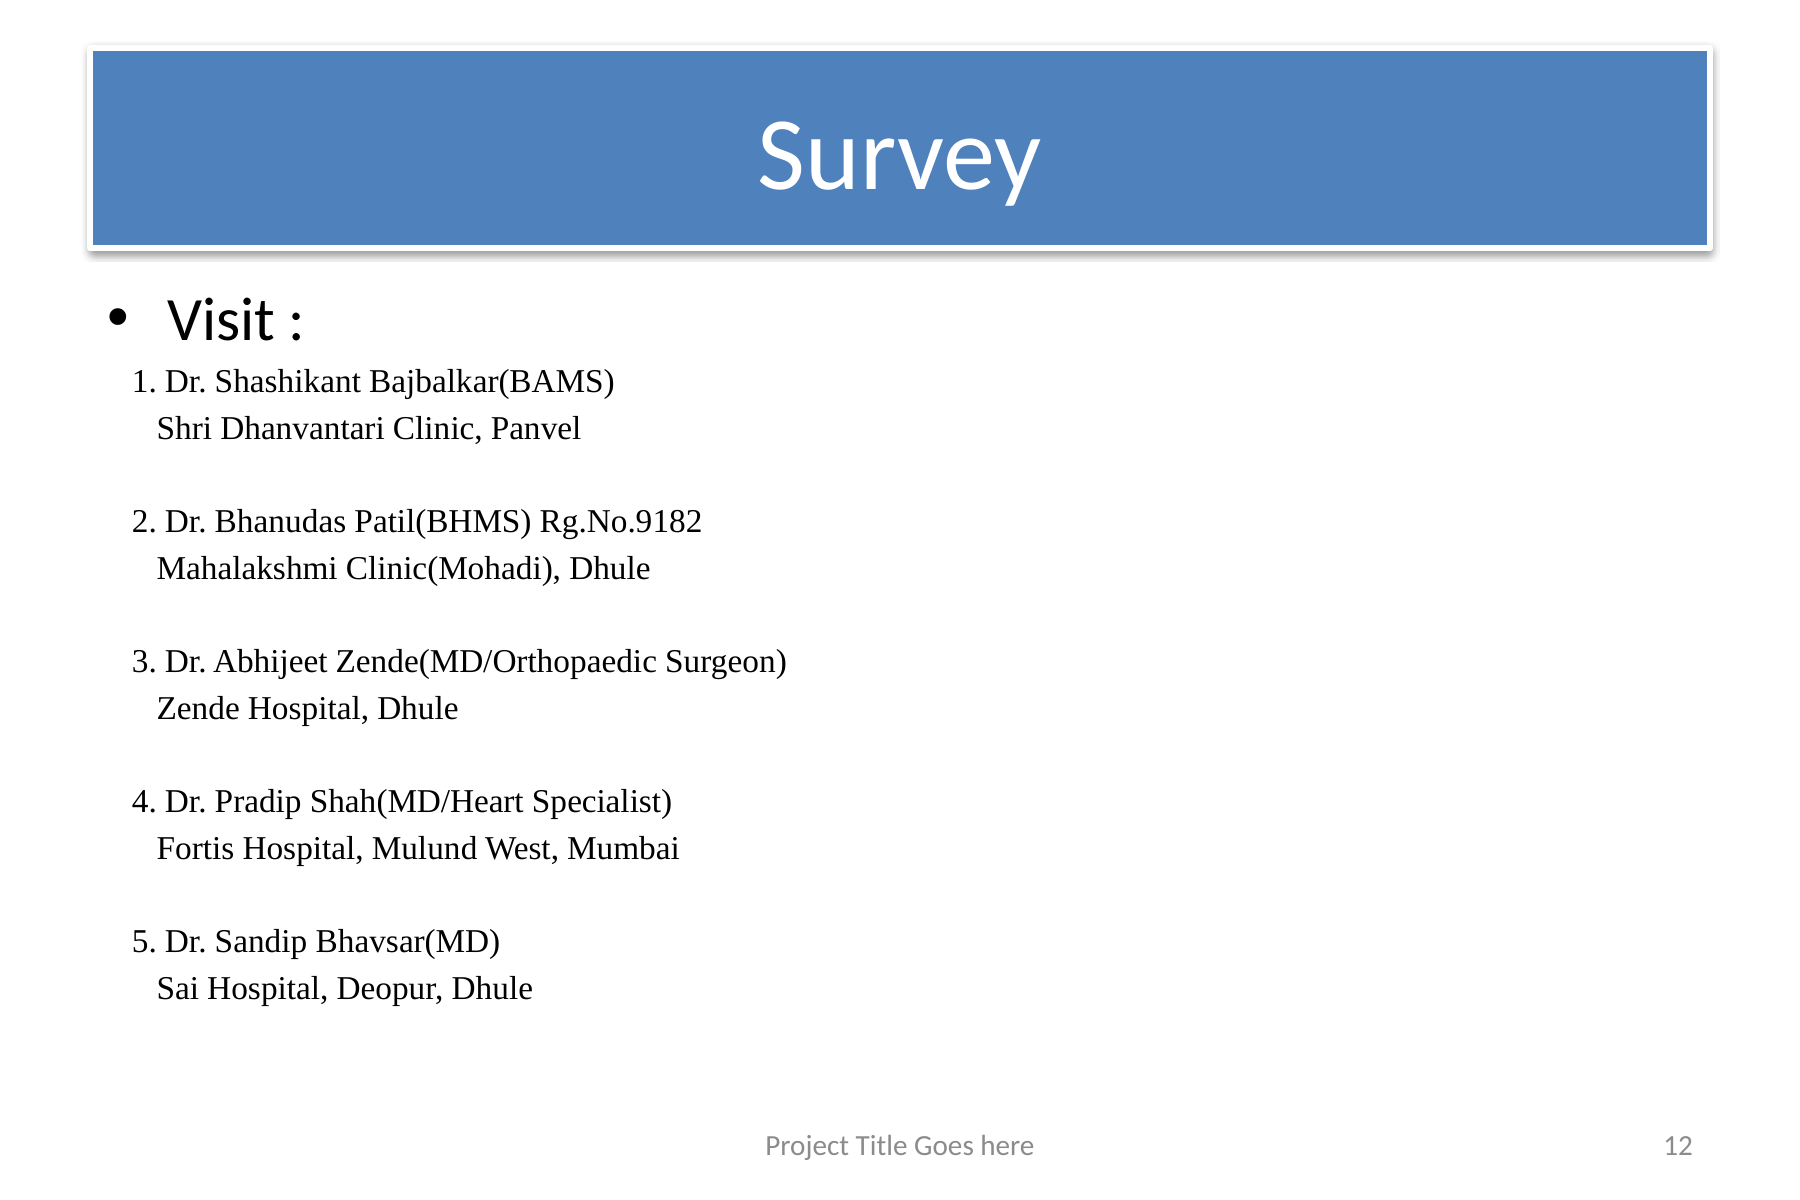

# Survey
Visit :
   1. Dr. Shashikant Bajbalkar(BAMS)
      Shri Dhanvantari Clinic, Panvel

   2. Dr. Bhanudas Patil(BHMS) Rg.No.9182
      Mahalakshmi Clinic(Mohadi), Dhule

   3. Dr. Abhijeet Zende(MD/Orthopaedic Surgeon)
      Zende Hospital, Dhule

   4. Dr. Pradip Shah(MD/Heart Specialist)
      Fortis Hospital, Mulund West, Mumbai

   5. Dr. Sandip Bhavsar(MD)
      Sai Hospital, Deopur, Dhule

Project Title Goes here
12